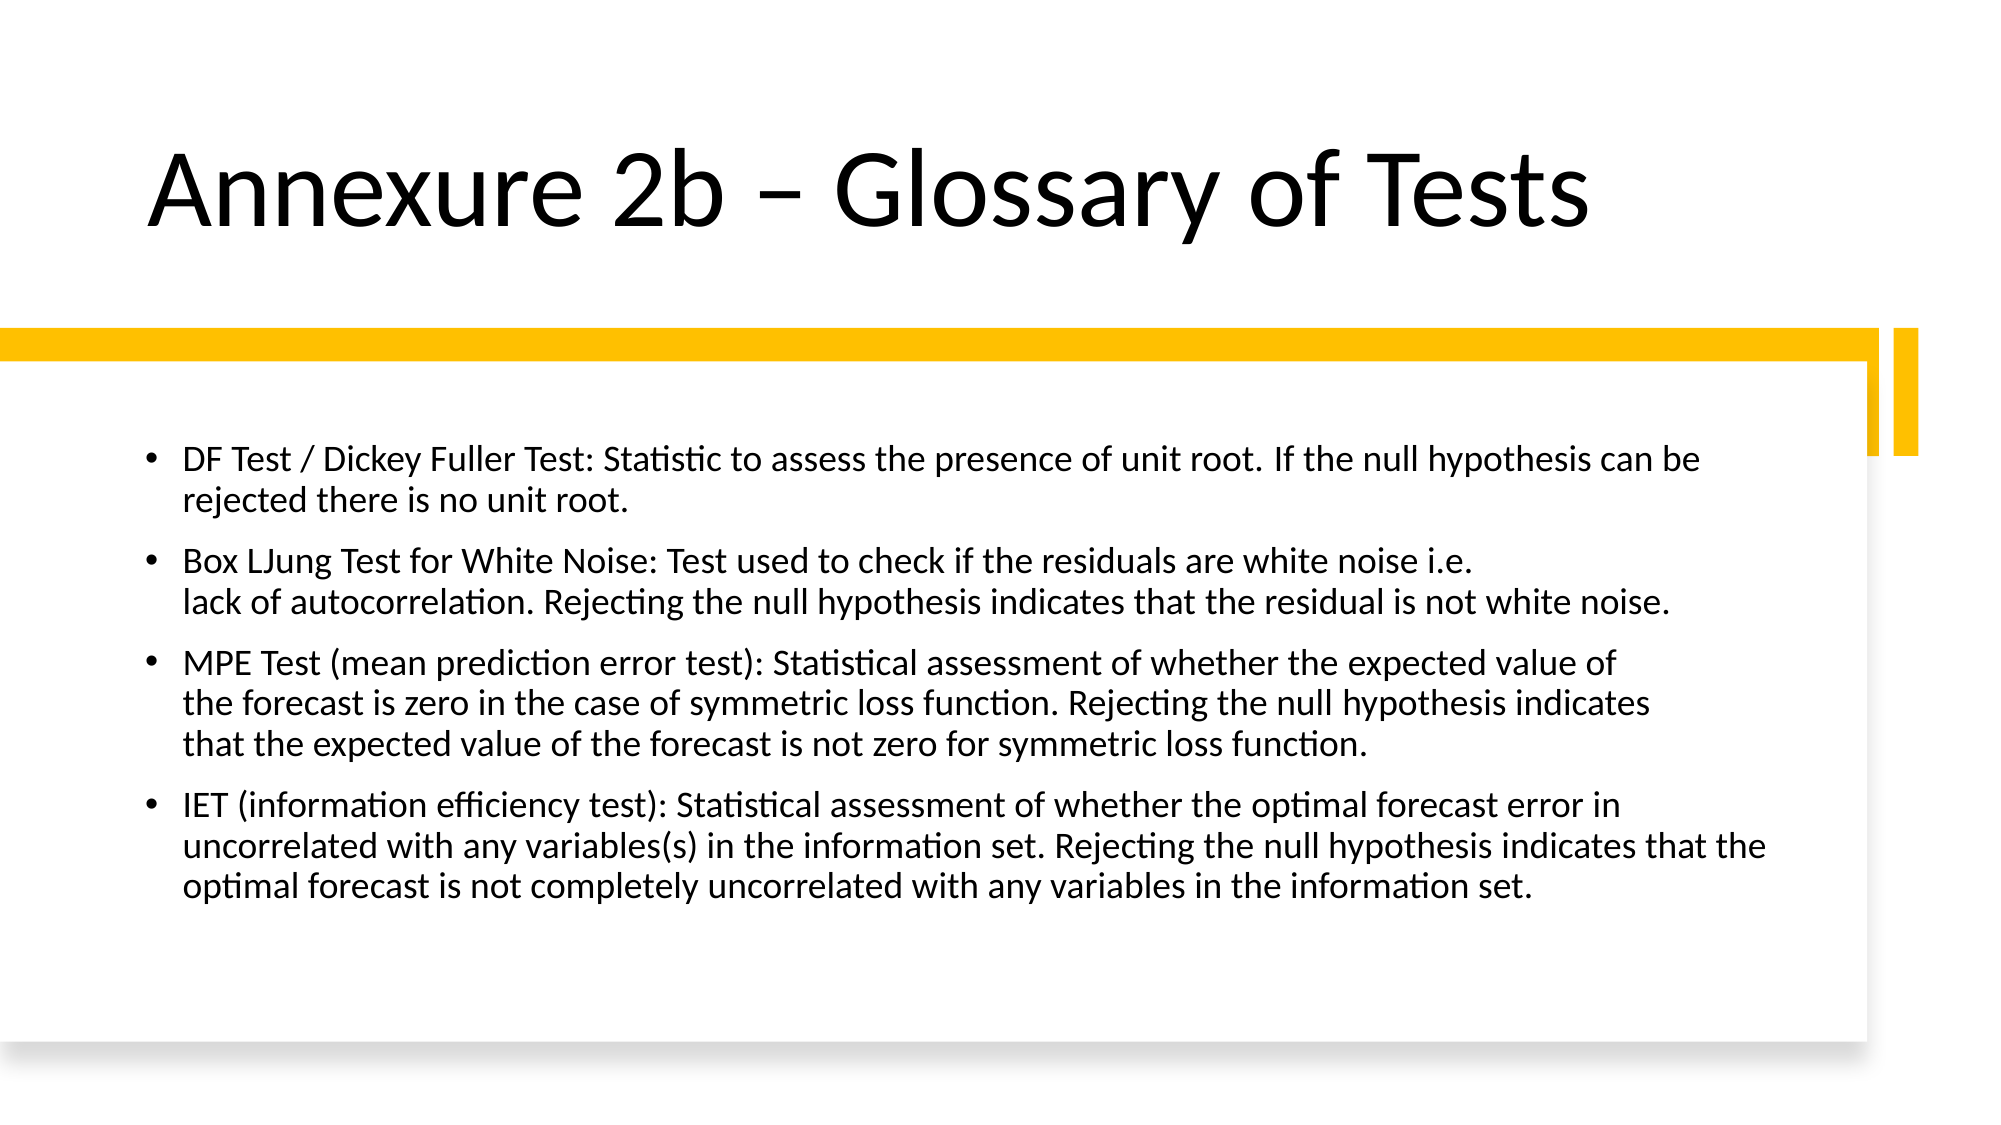

# Annexure 2b – Glossary of Tests

DF Test / Dickey Fuller Test: Statistic to assess the presence of unit root. If the null hypothesis can be rejected there is no unit root.
Box LJung Test for White Noise: Test used to check if the residuals are white noise i.e. lack of autocorrelation. Rejecting the null hypothesis indicates that the residual is not white noise.
MPE Test (mean prediction error test): Statistical assessment of whether the expected value of the forecast is zero in the case of symmetric loss function. Rejecting the null hypothesis indicates that the expected value of the forecast is not zero for symmetric loss function.
IET (information efficiency test): Statistical assessment of whether the optimal forecast error in uncorrelated with any variables(s) in the information set. Rejecting the null hypothesis indicates that the optimal forecast is not completely uncorrelated with any variables in the information set.